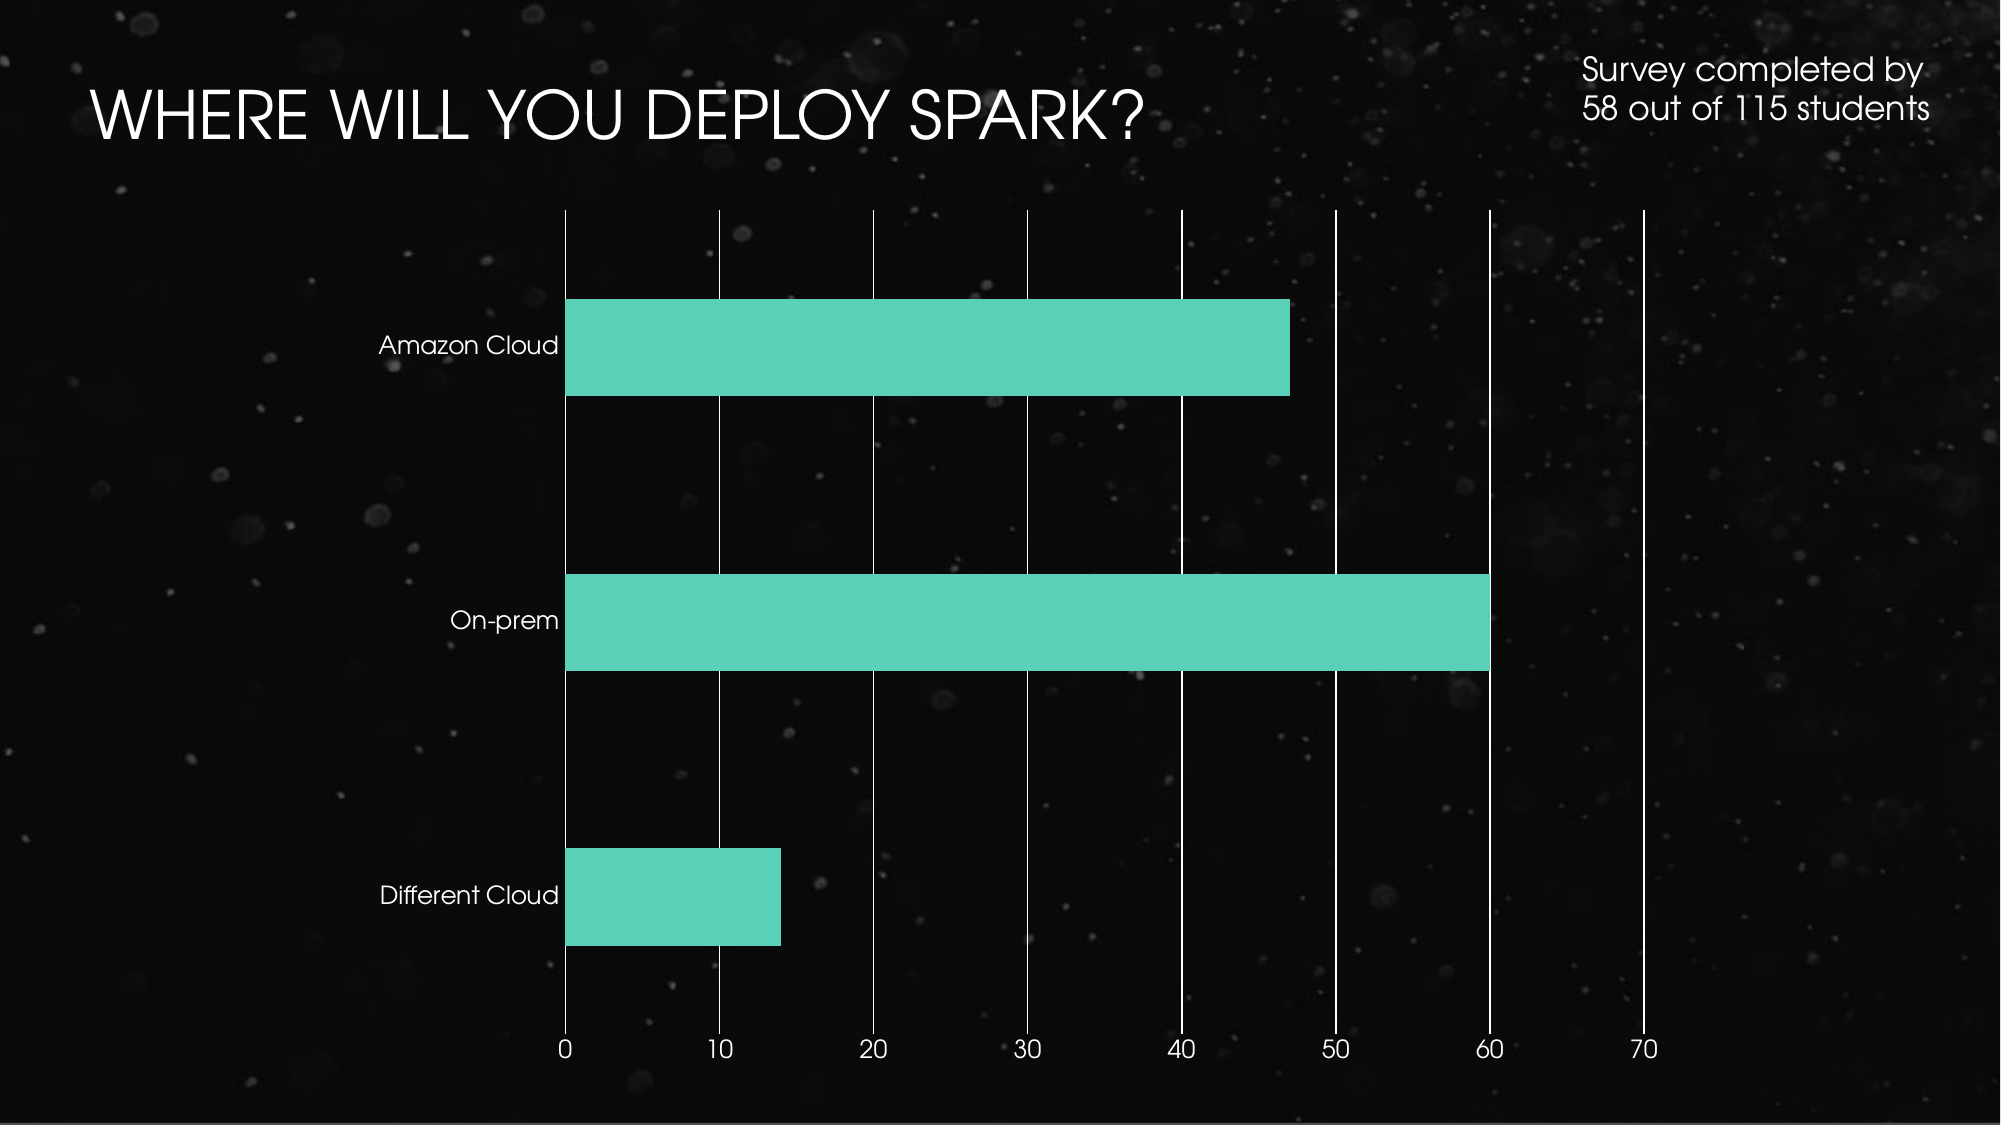

Survey completed by 58 out of 115 students
Where will you deploy Spark?

### Chart

| Category | Which industry? |
|---|---|
| Different Cloud | 14.0 |
| On-prem | 60.0 |
| Amazon Cloud | 47.0 |